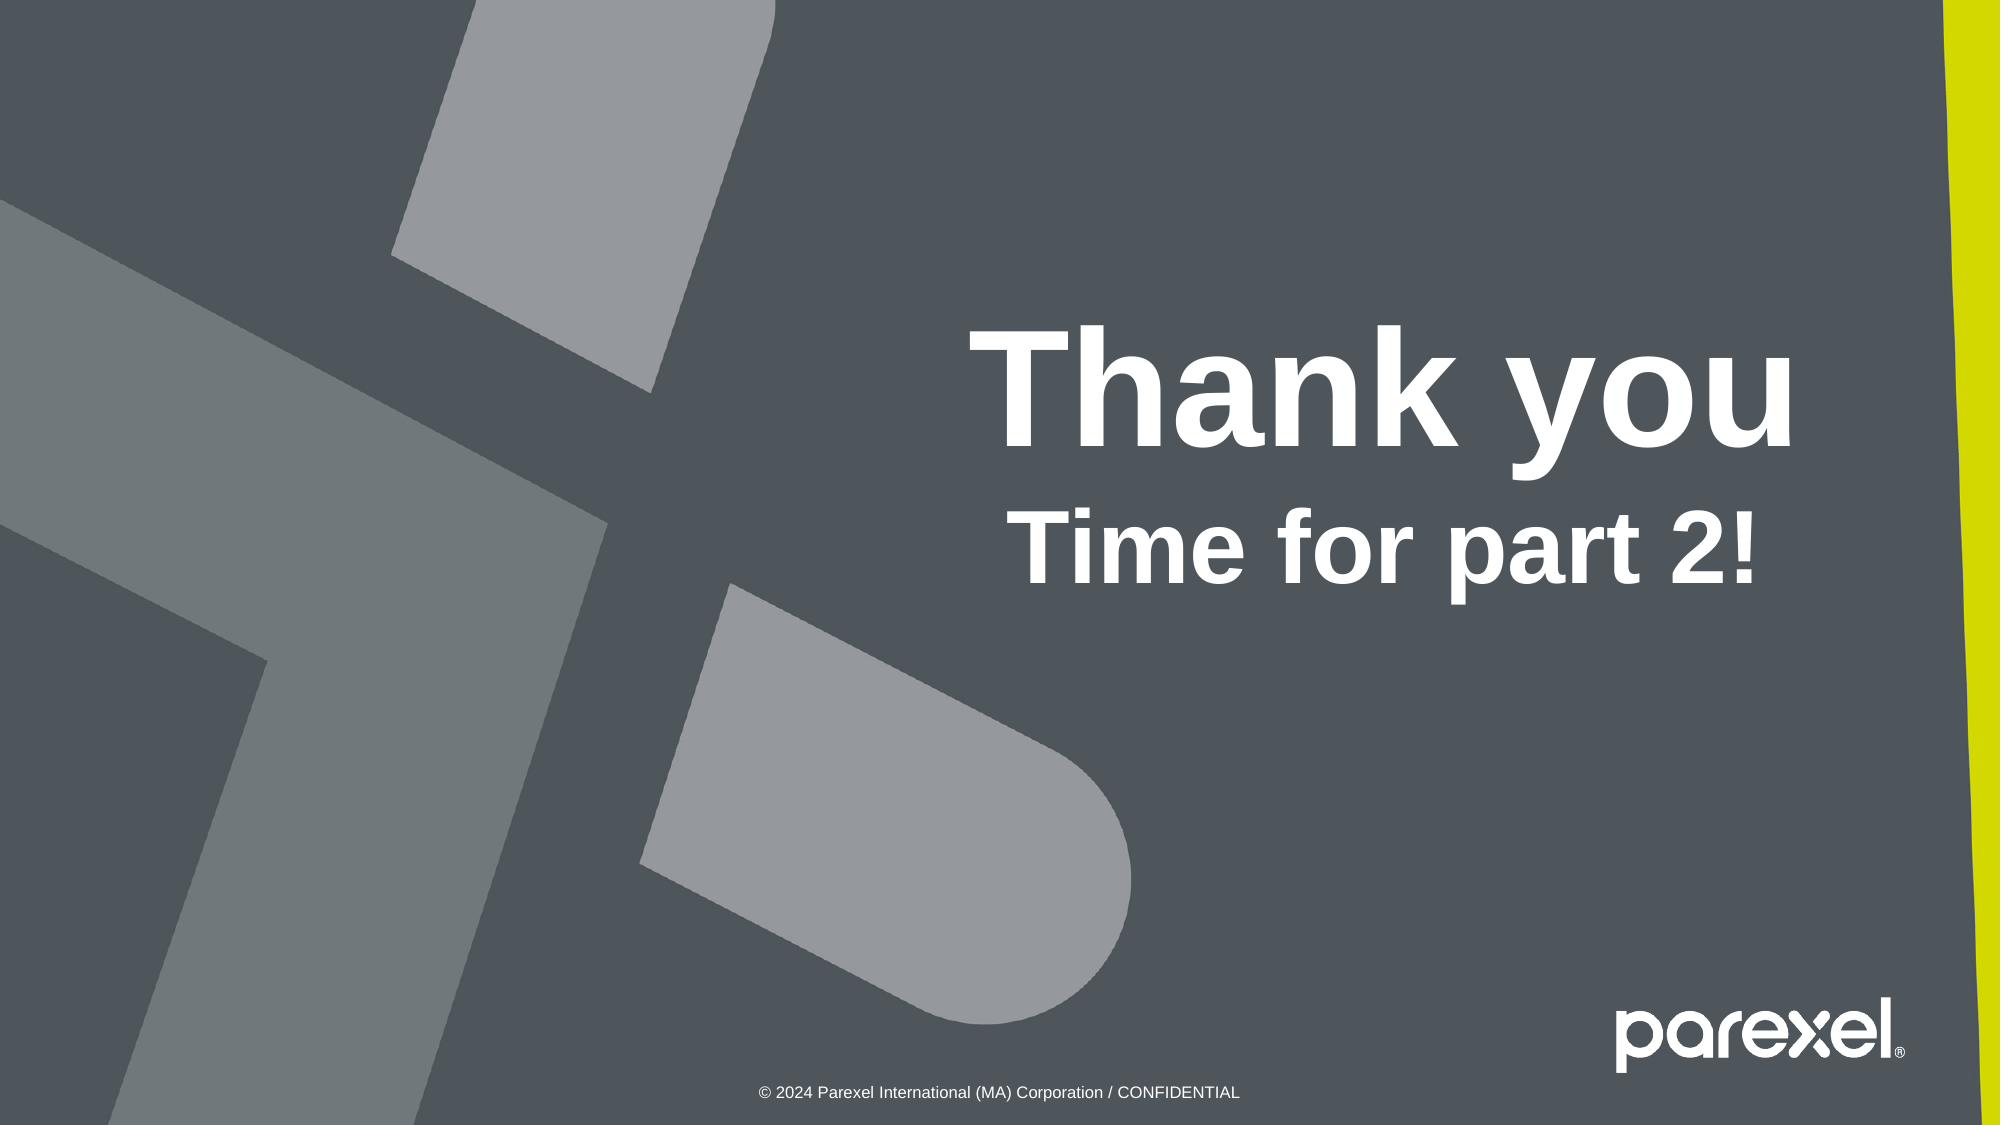

# Thank you Time for part 2!